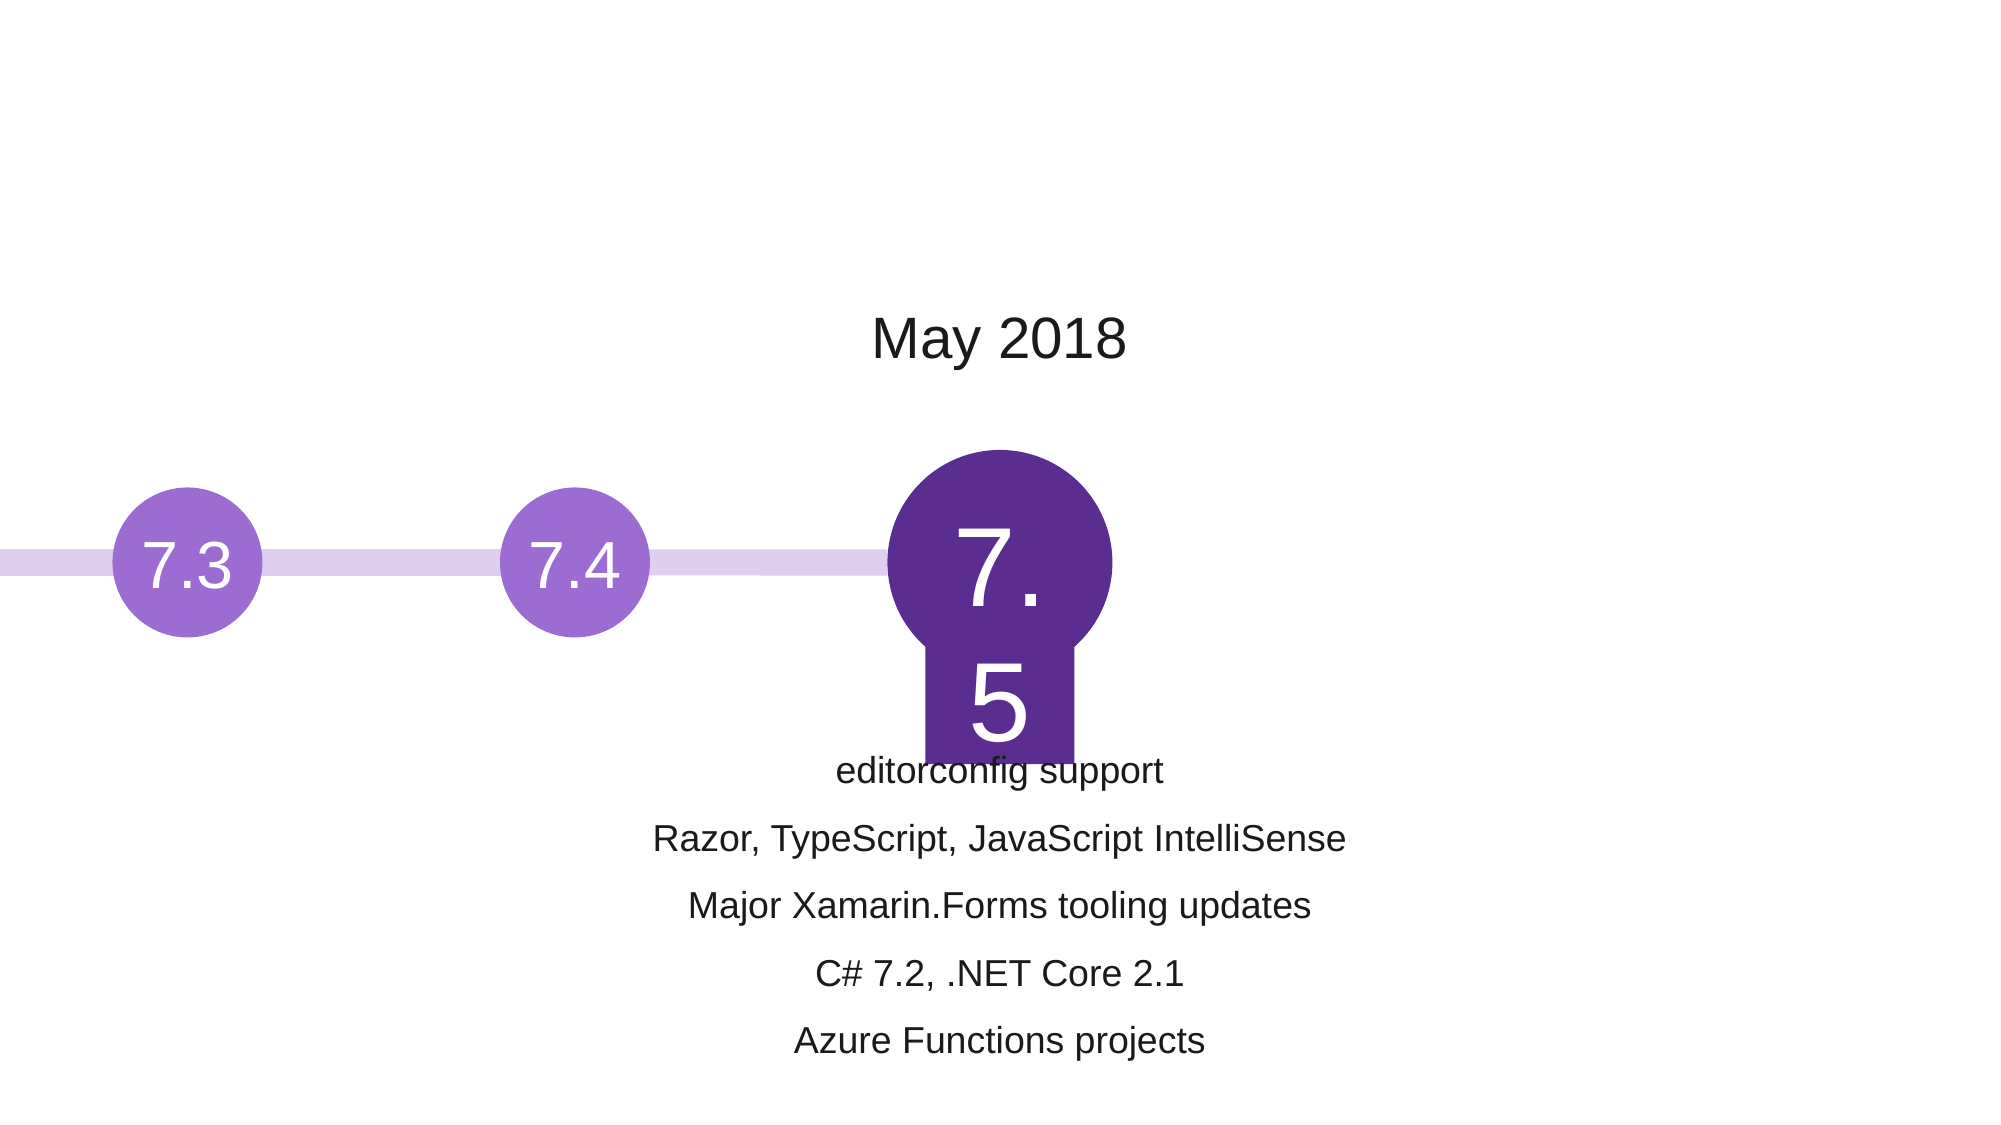

May 2018

7.5

7.2

7.3

7.4
editorconfig support
Razor, TypeScript, JavaScript IntelliSense
Major Xamarin.Forms tooling updates
C# 7.2, .NET Core 2.1
Azure Functions projects